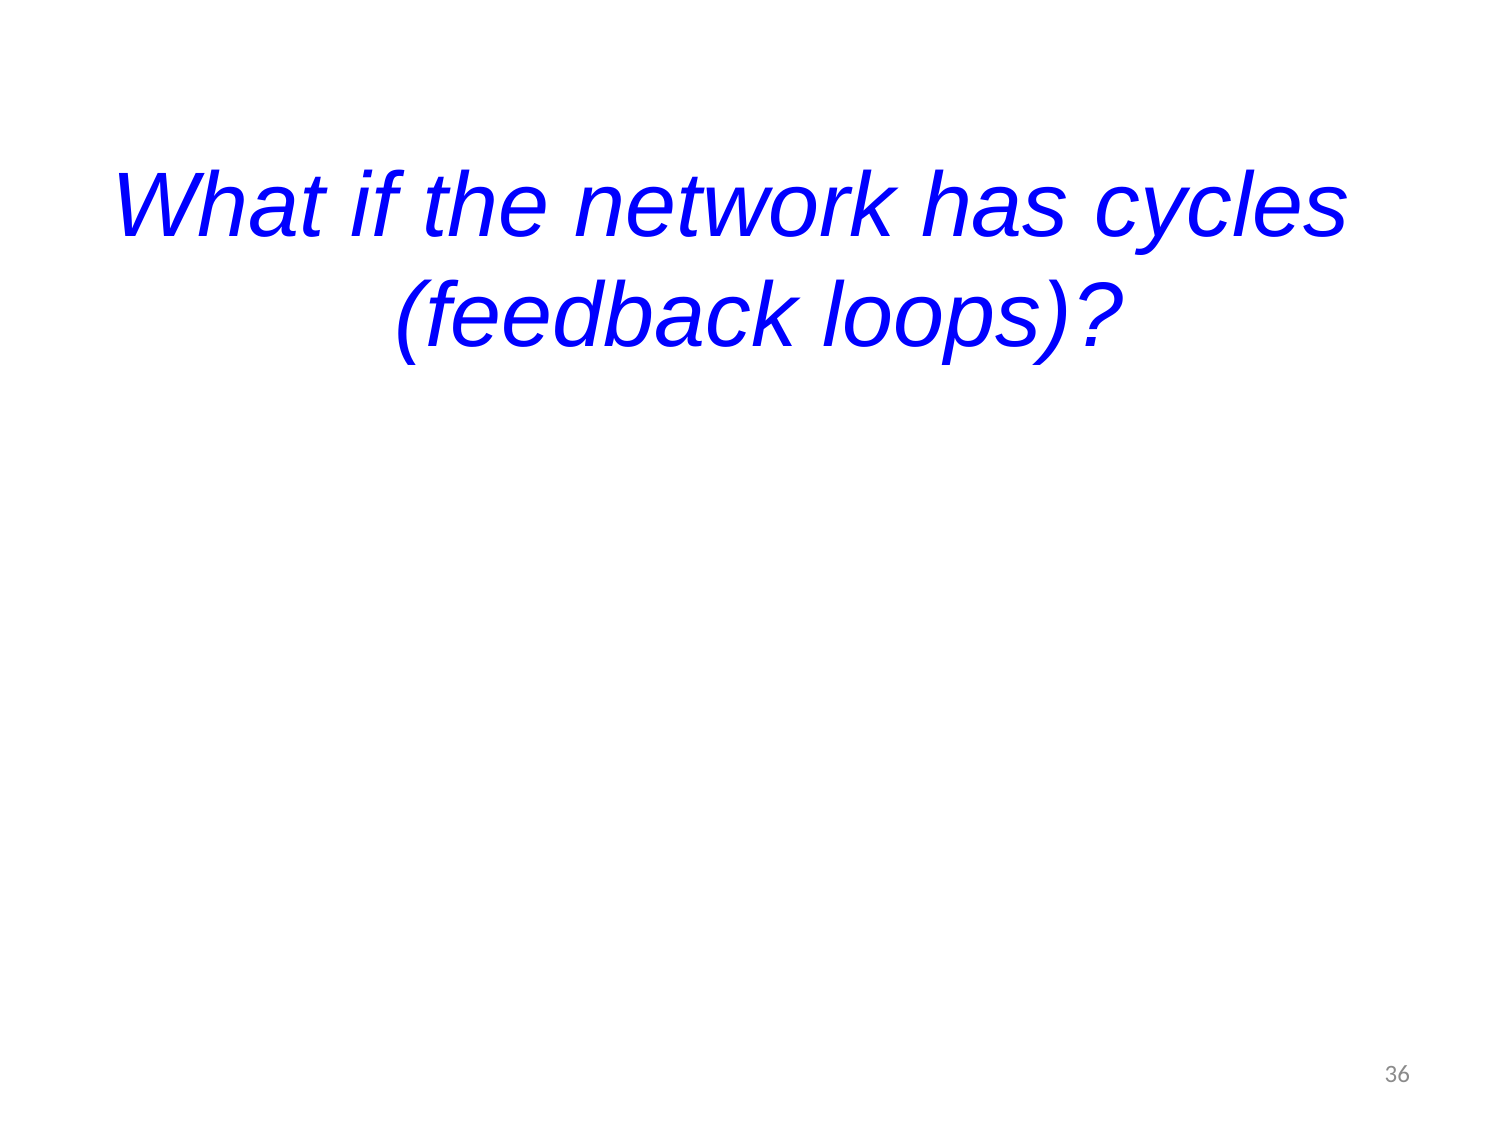

What if the network has cycles (feedback loops)?
36